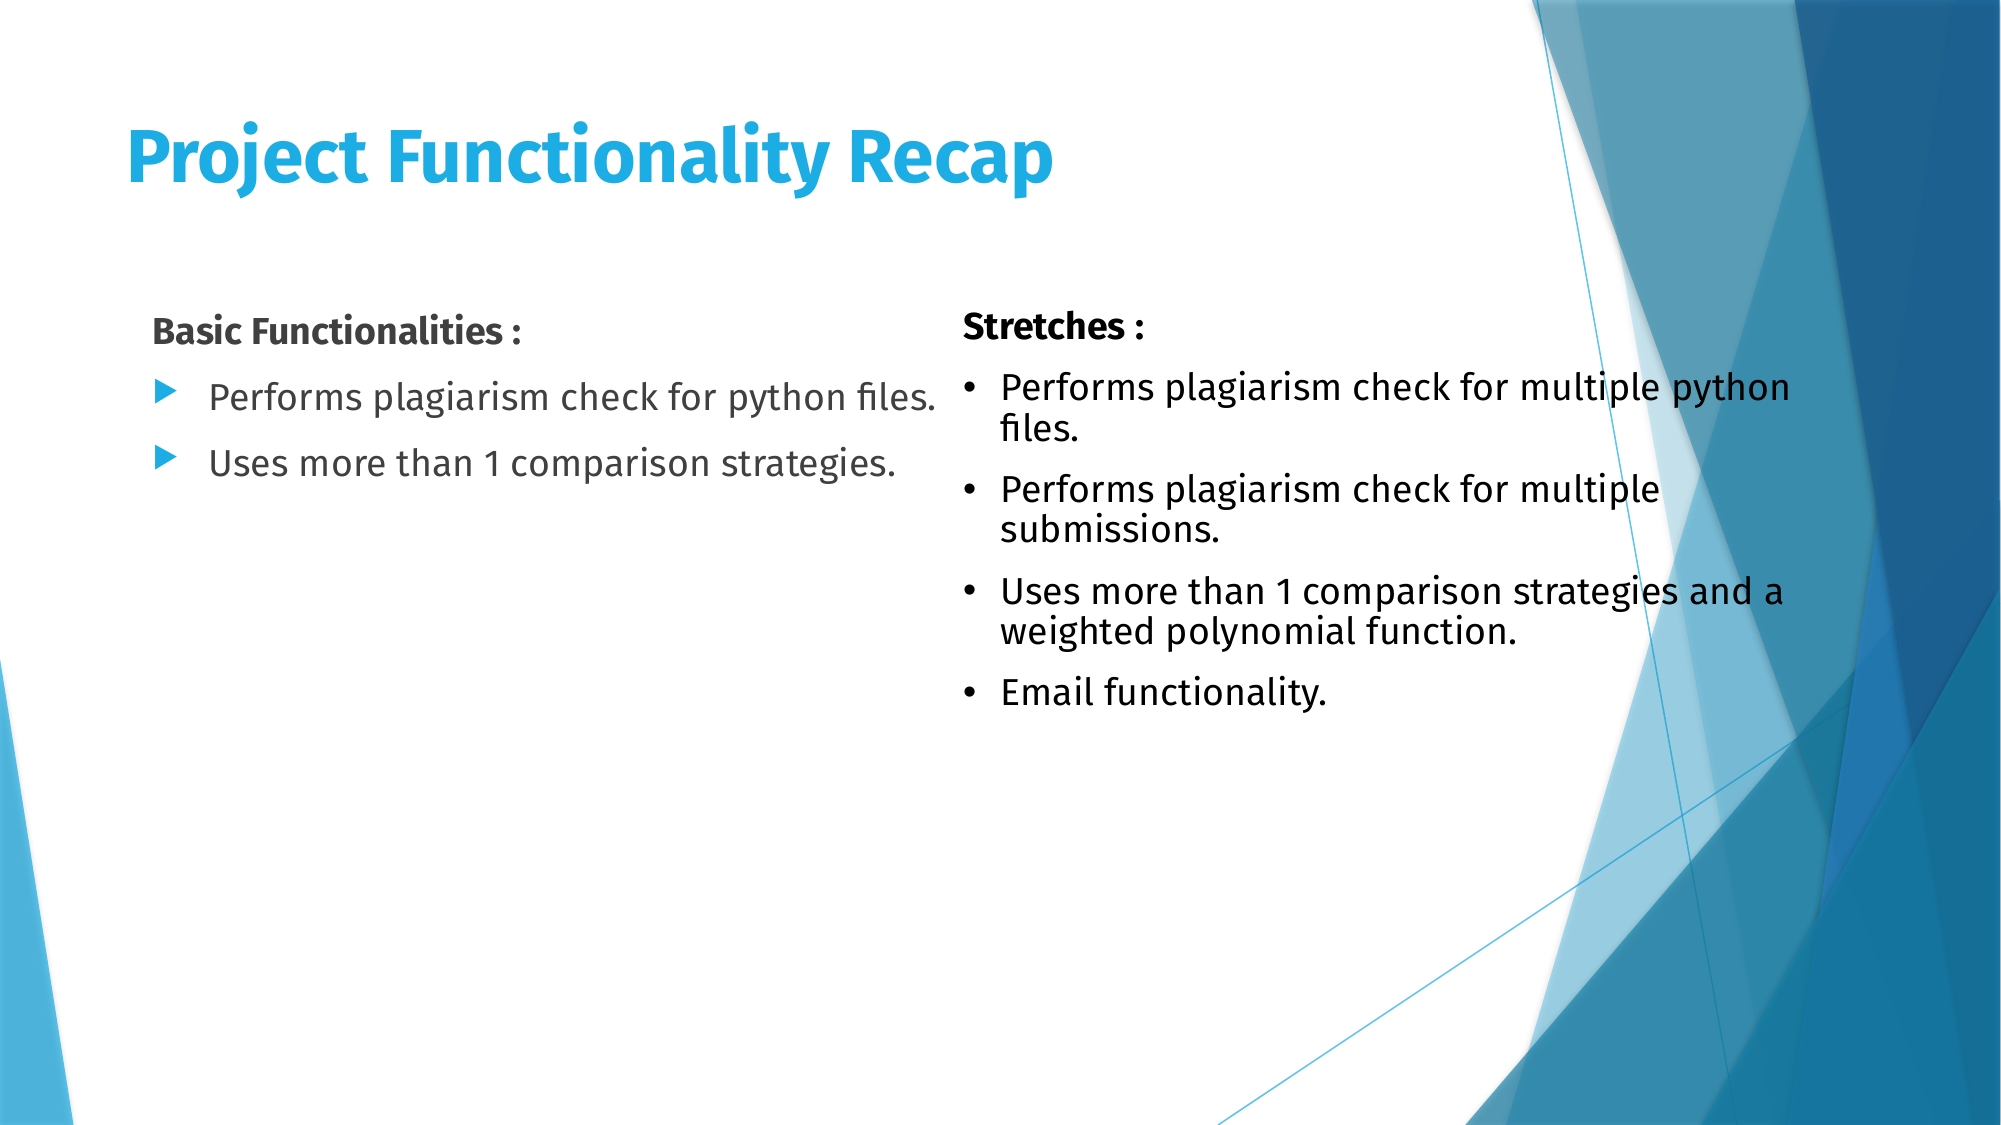

# Project Functionality Recap
Basic Functionalities :
Performs plagiarism check for python files.
Uses more than 1 comparison strategies.

Stretches :
Performs plagiarism check for multiple python files.
Performs plagiarism check for multiple submissions.
Uses more than 1 comparison strategies and a weighted polynomial function.
Email functionality.